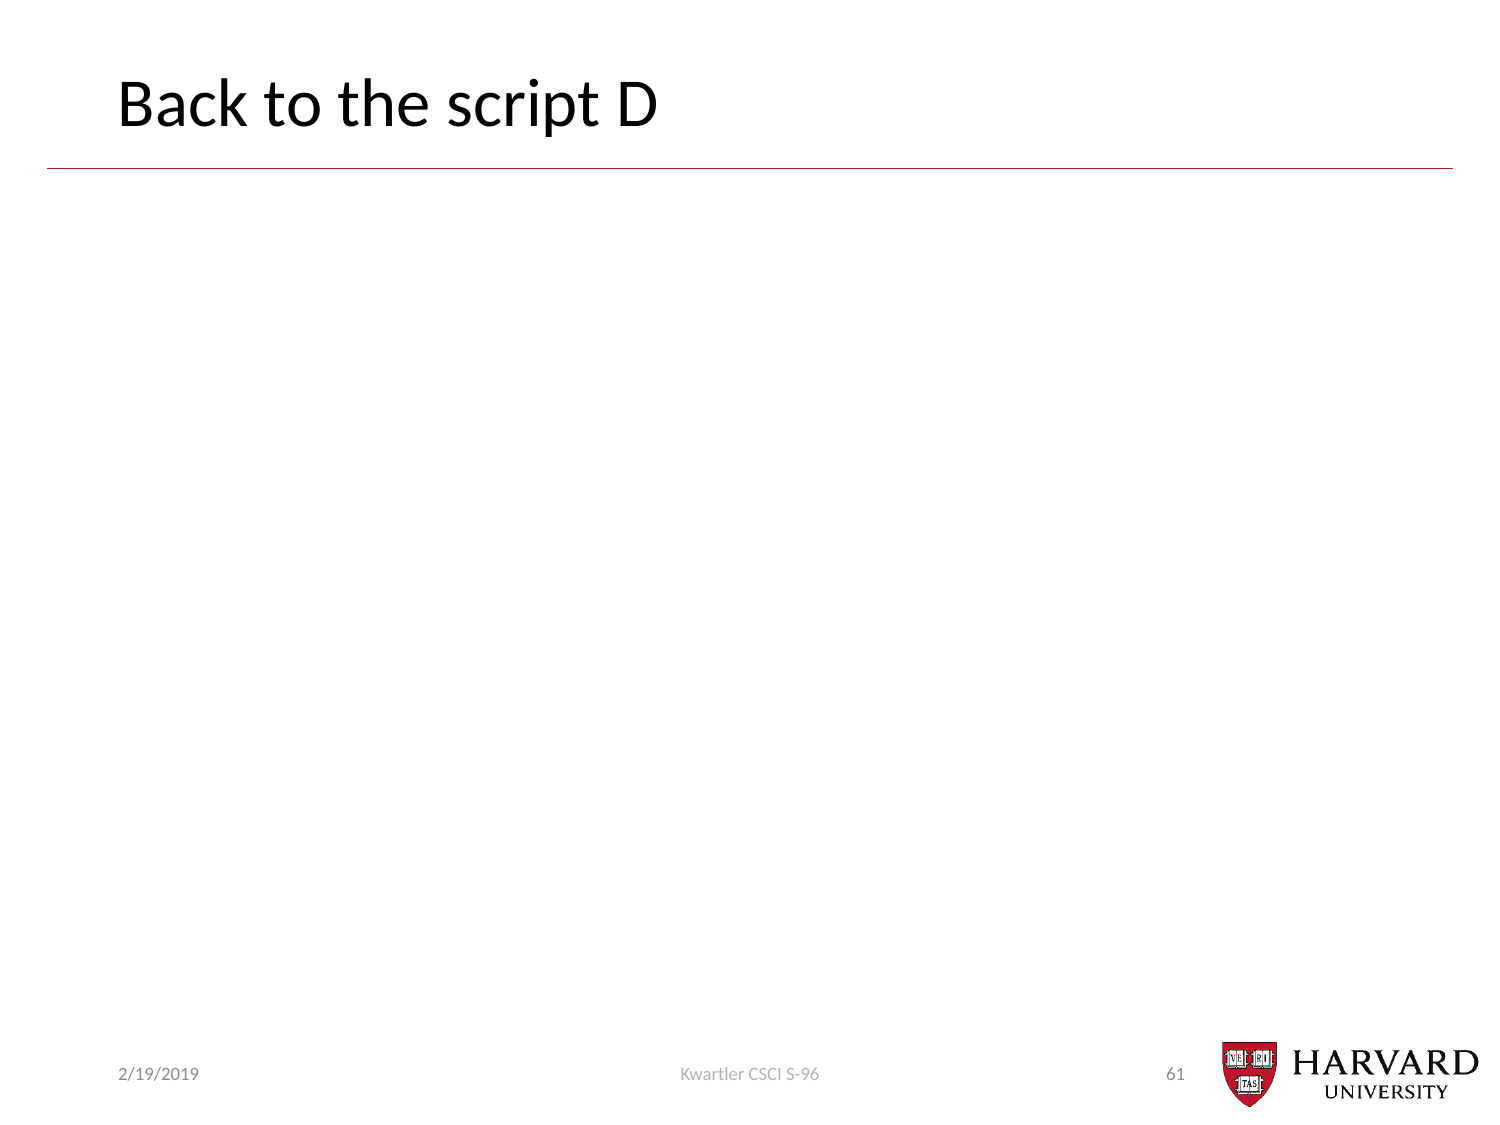

# Back to the script D
2/19/2019
Kwartler CSCI S-96
61